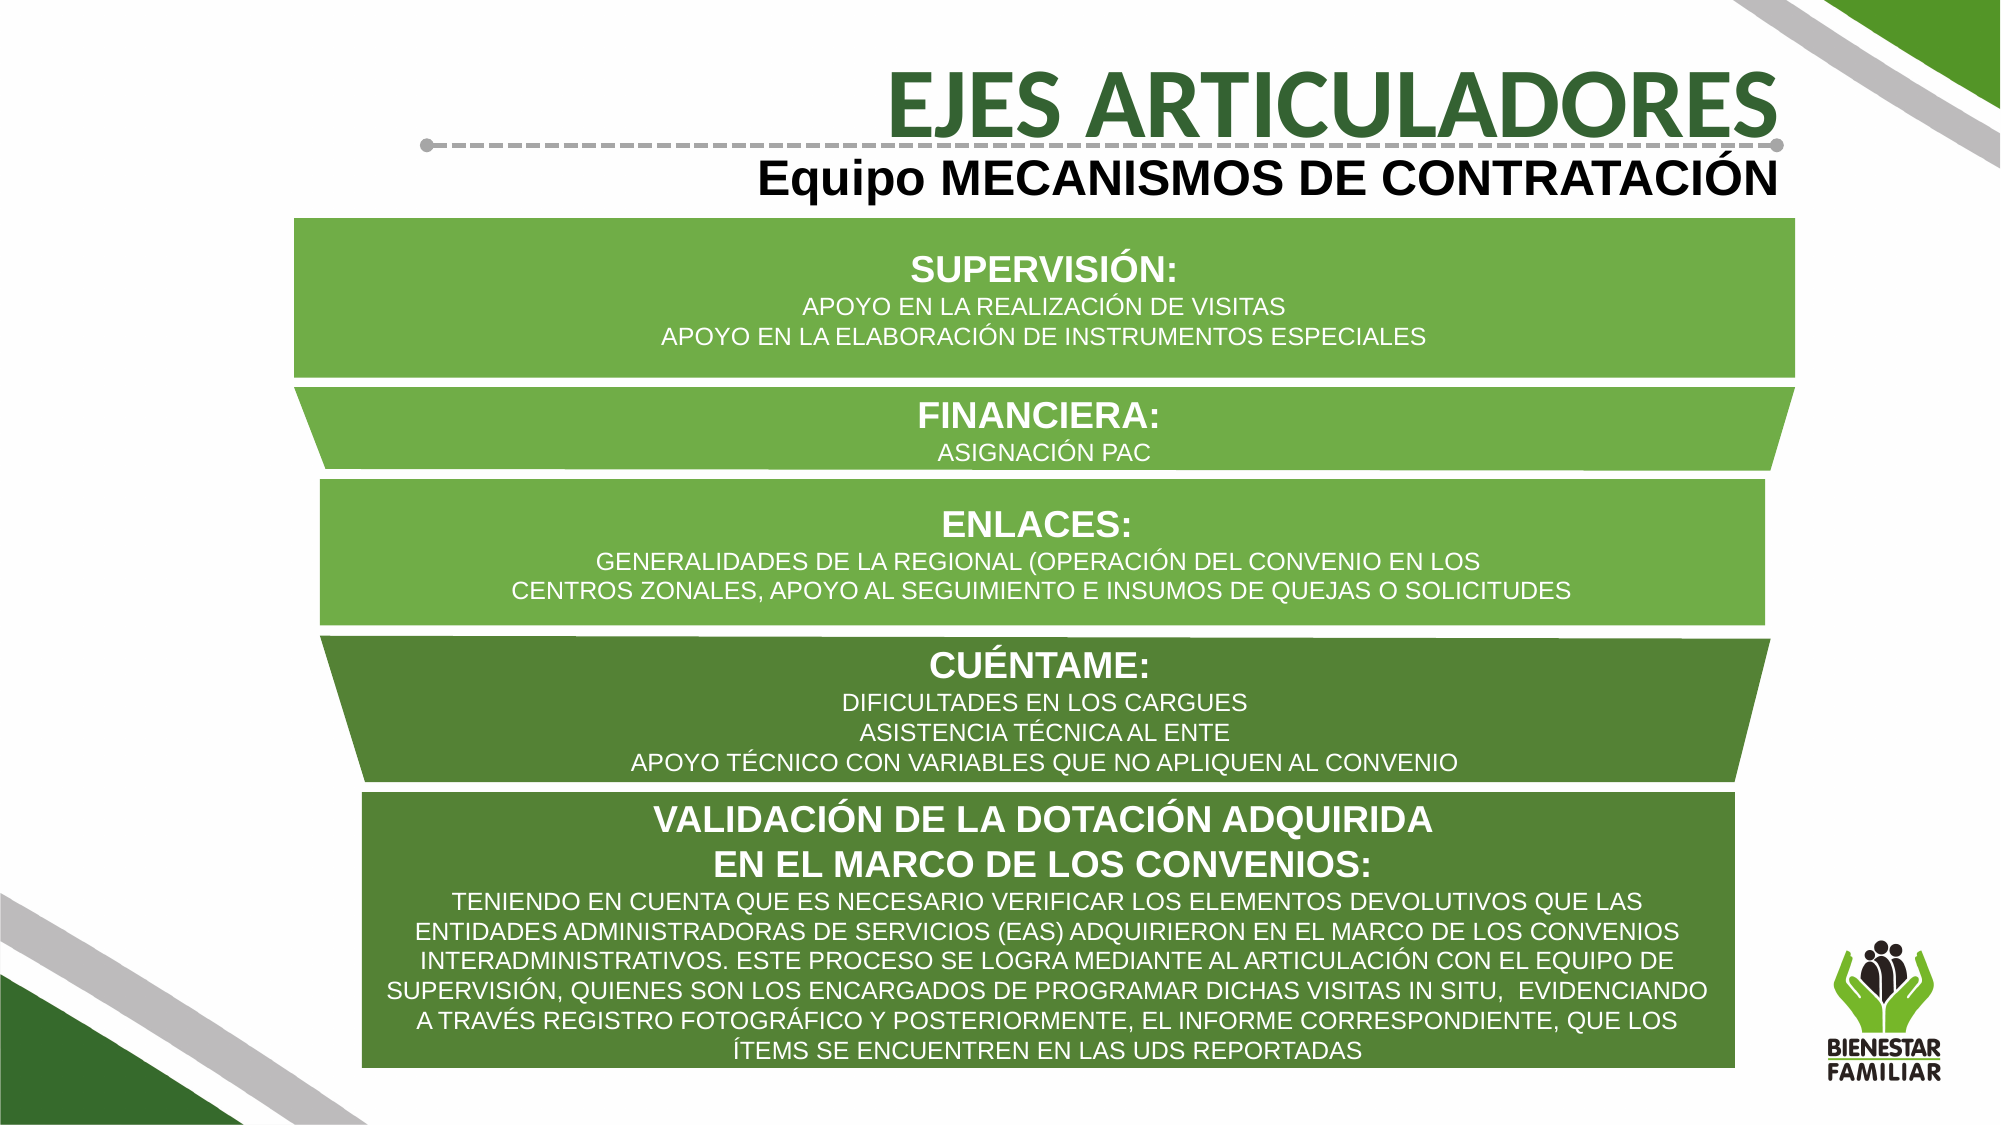

EJES ARTICULADORES
Equipo MECANISMOS DE CONTRATACIÓN

SUPERVISIÓN:
APOYO EN LA REALIZACIÓN DE VISITAS
APOYO EN LA ELABORACIÓN DE INSTRUMENTOS ESPECIALES
FINANCIERA:
ASIGNACIÓN PAC
ENLACES:
GENERALIDADES DE LA REGIONAL (OPERACIÓN DEL CONVENIO EN LOS
CENTROS ZONALES, APOYO AL SEGUIMIENTO E INSUMOS DE QUEJAS O SOLICITUDES
CUÉNTAME:
DIFICULTADES EN LOS CARGUES
ASISTENCIA TÉCNICA AL ENTE
APOYO TÉCNICO CON VARIABLES QUE NO APLIQUEN AL CONVENIO
VALIDACIÓN DE LA DOTACIÓN ADQUIRIDA
EN EL MARCO DE LOS CONVENIOS:
TENIENDO EN CUENTA QUE ES NECESARIO VERIFICAR LOS ELEMENTOS DEVOLUTIVOS QUE LAS ENTIDADES ADMINISTRADORAS DE SERVICIOS (EAS) ADQUIRIERON EN EL MARCO DE LOS CONVENIOS INTERADMINISTRATIVOS. ESTE PROCESO SE LOGRA MEDIANTE AL ARTICULACIÓN CON EL EQUIPO DE SUPERVISIÓN, QUIENES SON LOS ENCARGADOS DE PROGRAMAR DICHAS VISITAS IN SITU,  EVIDENCIANDO A TRAVÉS REGISTRO FOTOGRÁFICO Y POSTERIORMENTE, EL INFORME CORRESPONDIENTE, QUE LOS ÍTEMS SE ENCUENTREN EN LAS UDS REPORTADAS